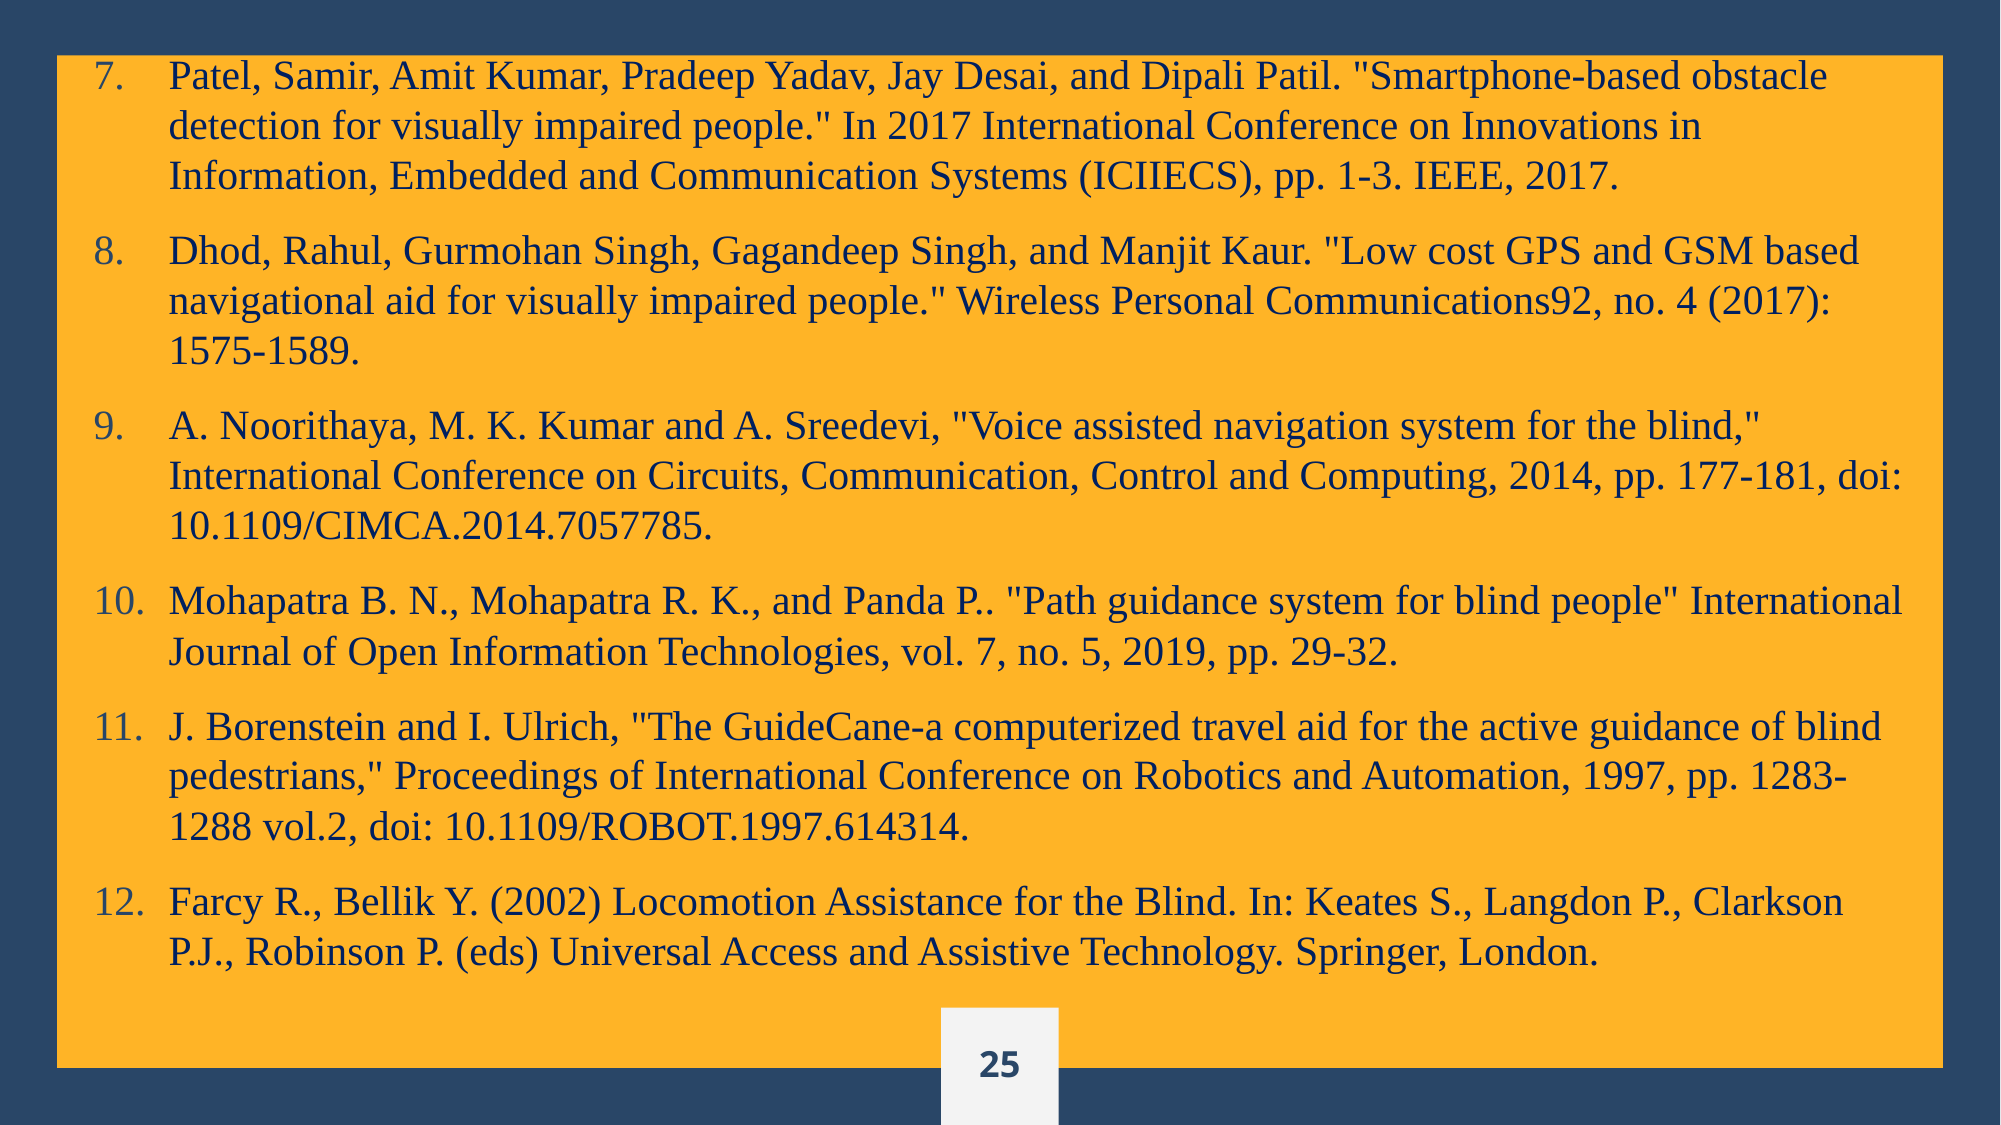

Patel, Samir, Amit Kumar, Pradeep Yadav, Jay Desai, and Dipali Patil. "Smartphone-based obstacle detection for visually impaired people." In 2017 International Conference on Innovations in Information, Embedded and Communication Systems (ICIIECS), pp. 1-3. IEEE, 2017.
Dhod, Rahul, Gurmohan Singh, Gagandeep Singh, and Manjit Kaur. "Low cost GPS and GSM based navigational aid for visually impaired people." Wireless Personal Communications92, no. 4 (2017): 1575-1589.
A. Noorithaya, M. K. Kumar and A. Sreedevi, "Voice assisted navigation system for the blind," International Conference on Circuits, Communication, Control and Computing, 2014, pp. 177-181, doi: 10.1109/CIMCA.2014.7057785.
Mohapatra B. N., Mohapatra R. K., and Panda P.. "Path guidance system for blind people" International Journal of Open Information Technologies, vol. 7, no. 5, 2019, pp. 29-32.
J. Borenstein and I. Ulrich, "The GuideCane-a computerized travel aid for the active guidance of blind pedestrians," Proceedings of International Conference on Robotics and Automation, 1997, pp. 1283-1288 vol.2, doi: 10.1109/ROBOT.1997.614314.
Farcy R., Bellik Y. (2002) Locomotion Assistance for the Blind. In: Keates S., Langdon P., Clarkson P.J., Robinson P. (eds) Universal Access and Assistive Technology. Springer, London.
25